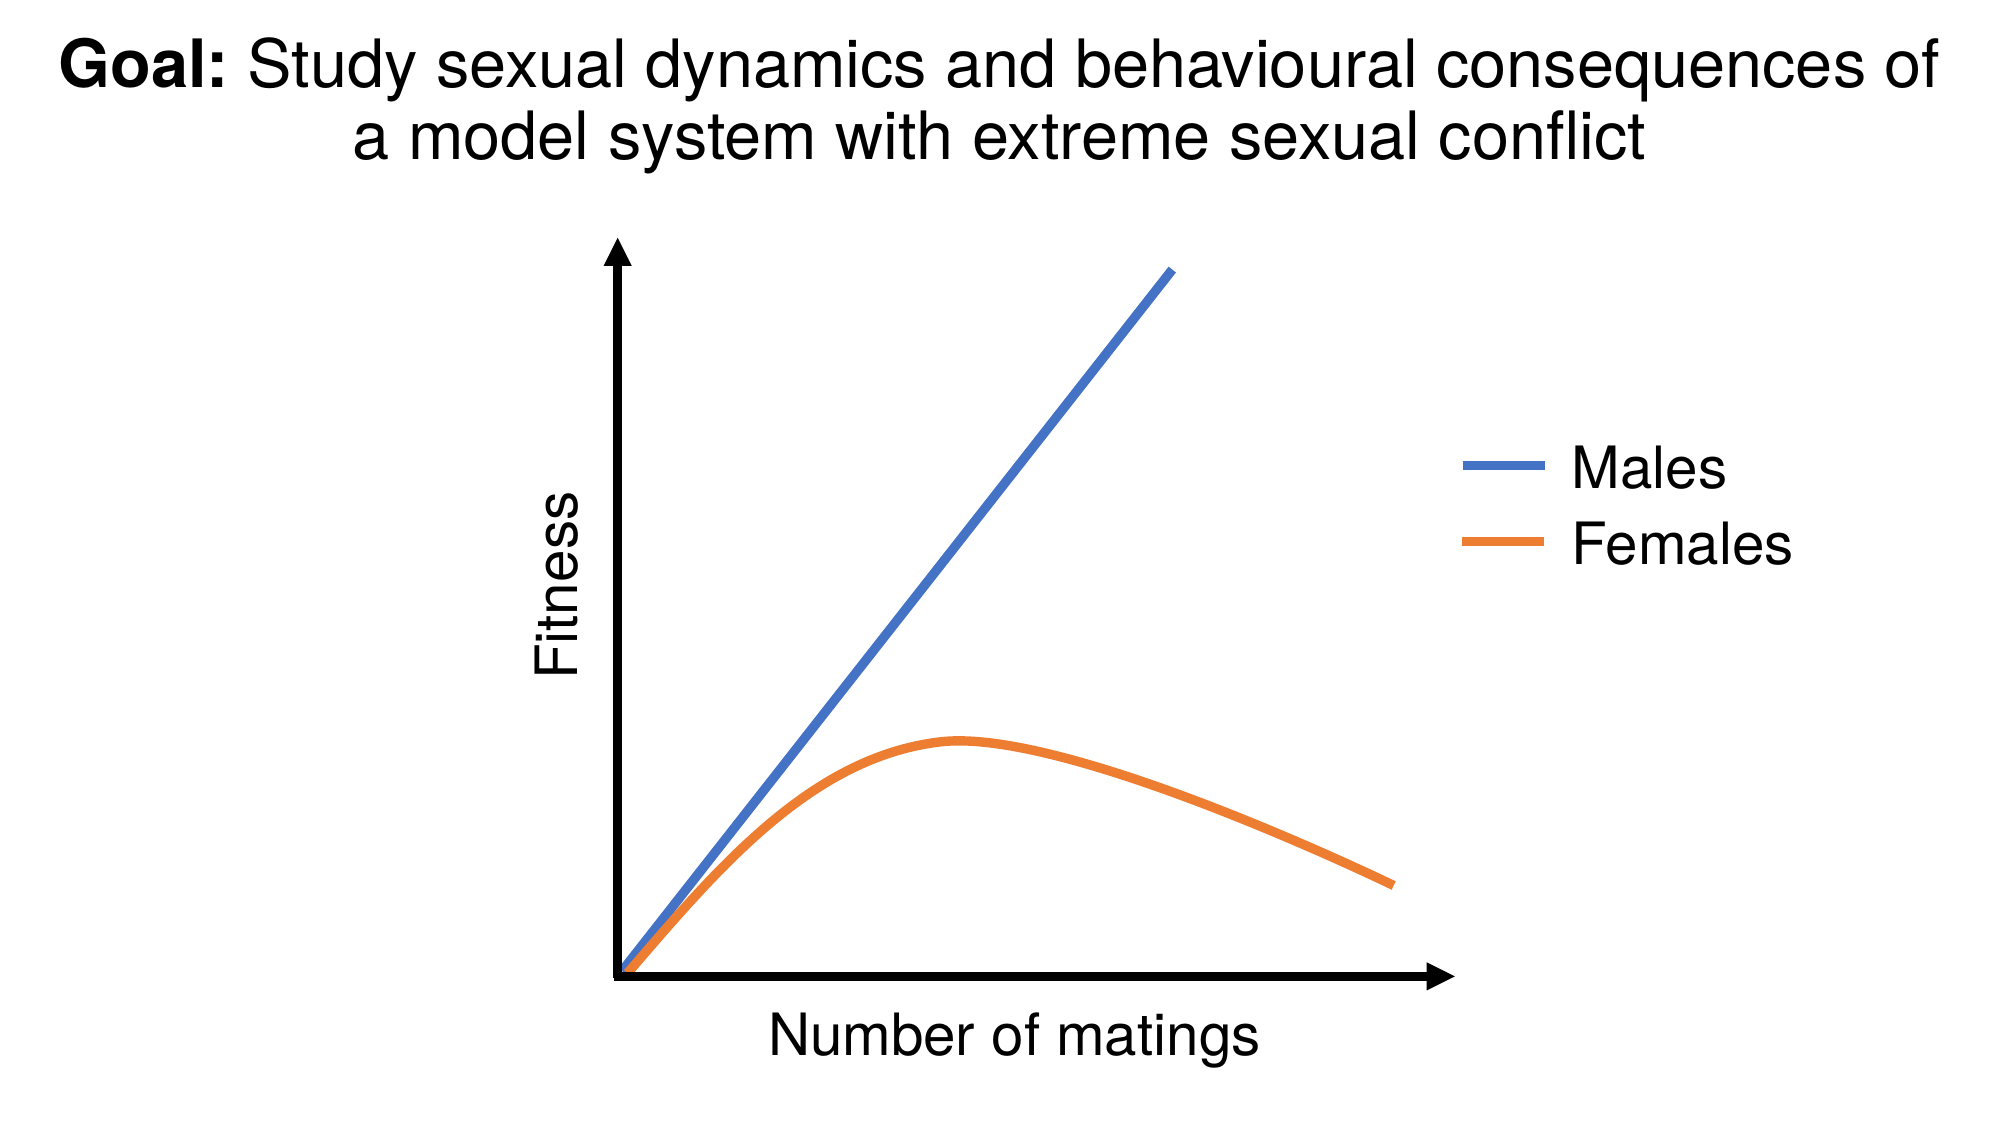

Goal: Study sexual dynamics and behavioural consequences of a model system with extreme sexual conflict

Fitness

Males
Females
Number of matings